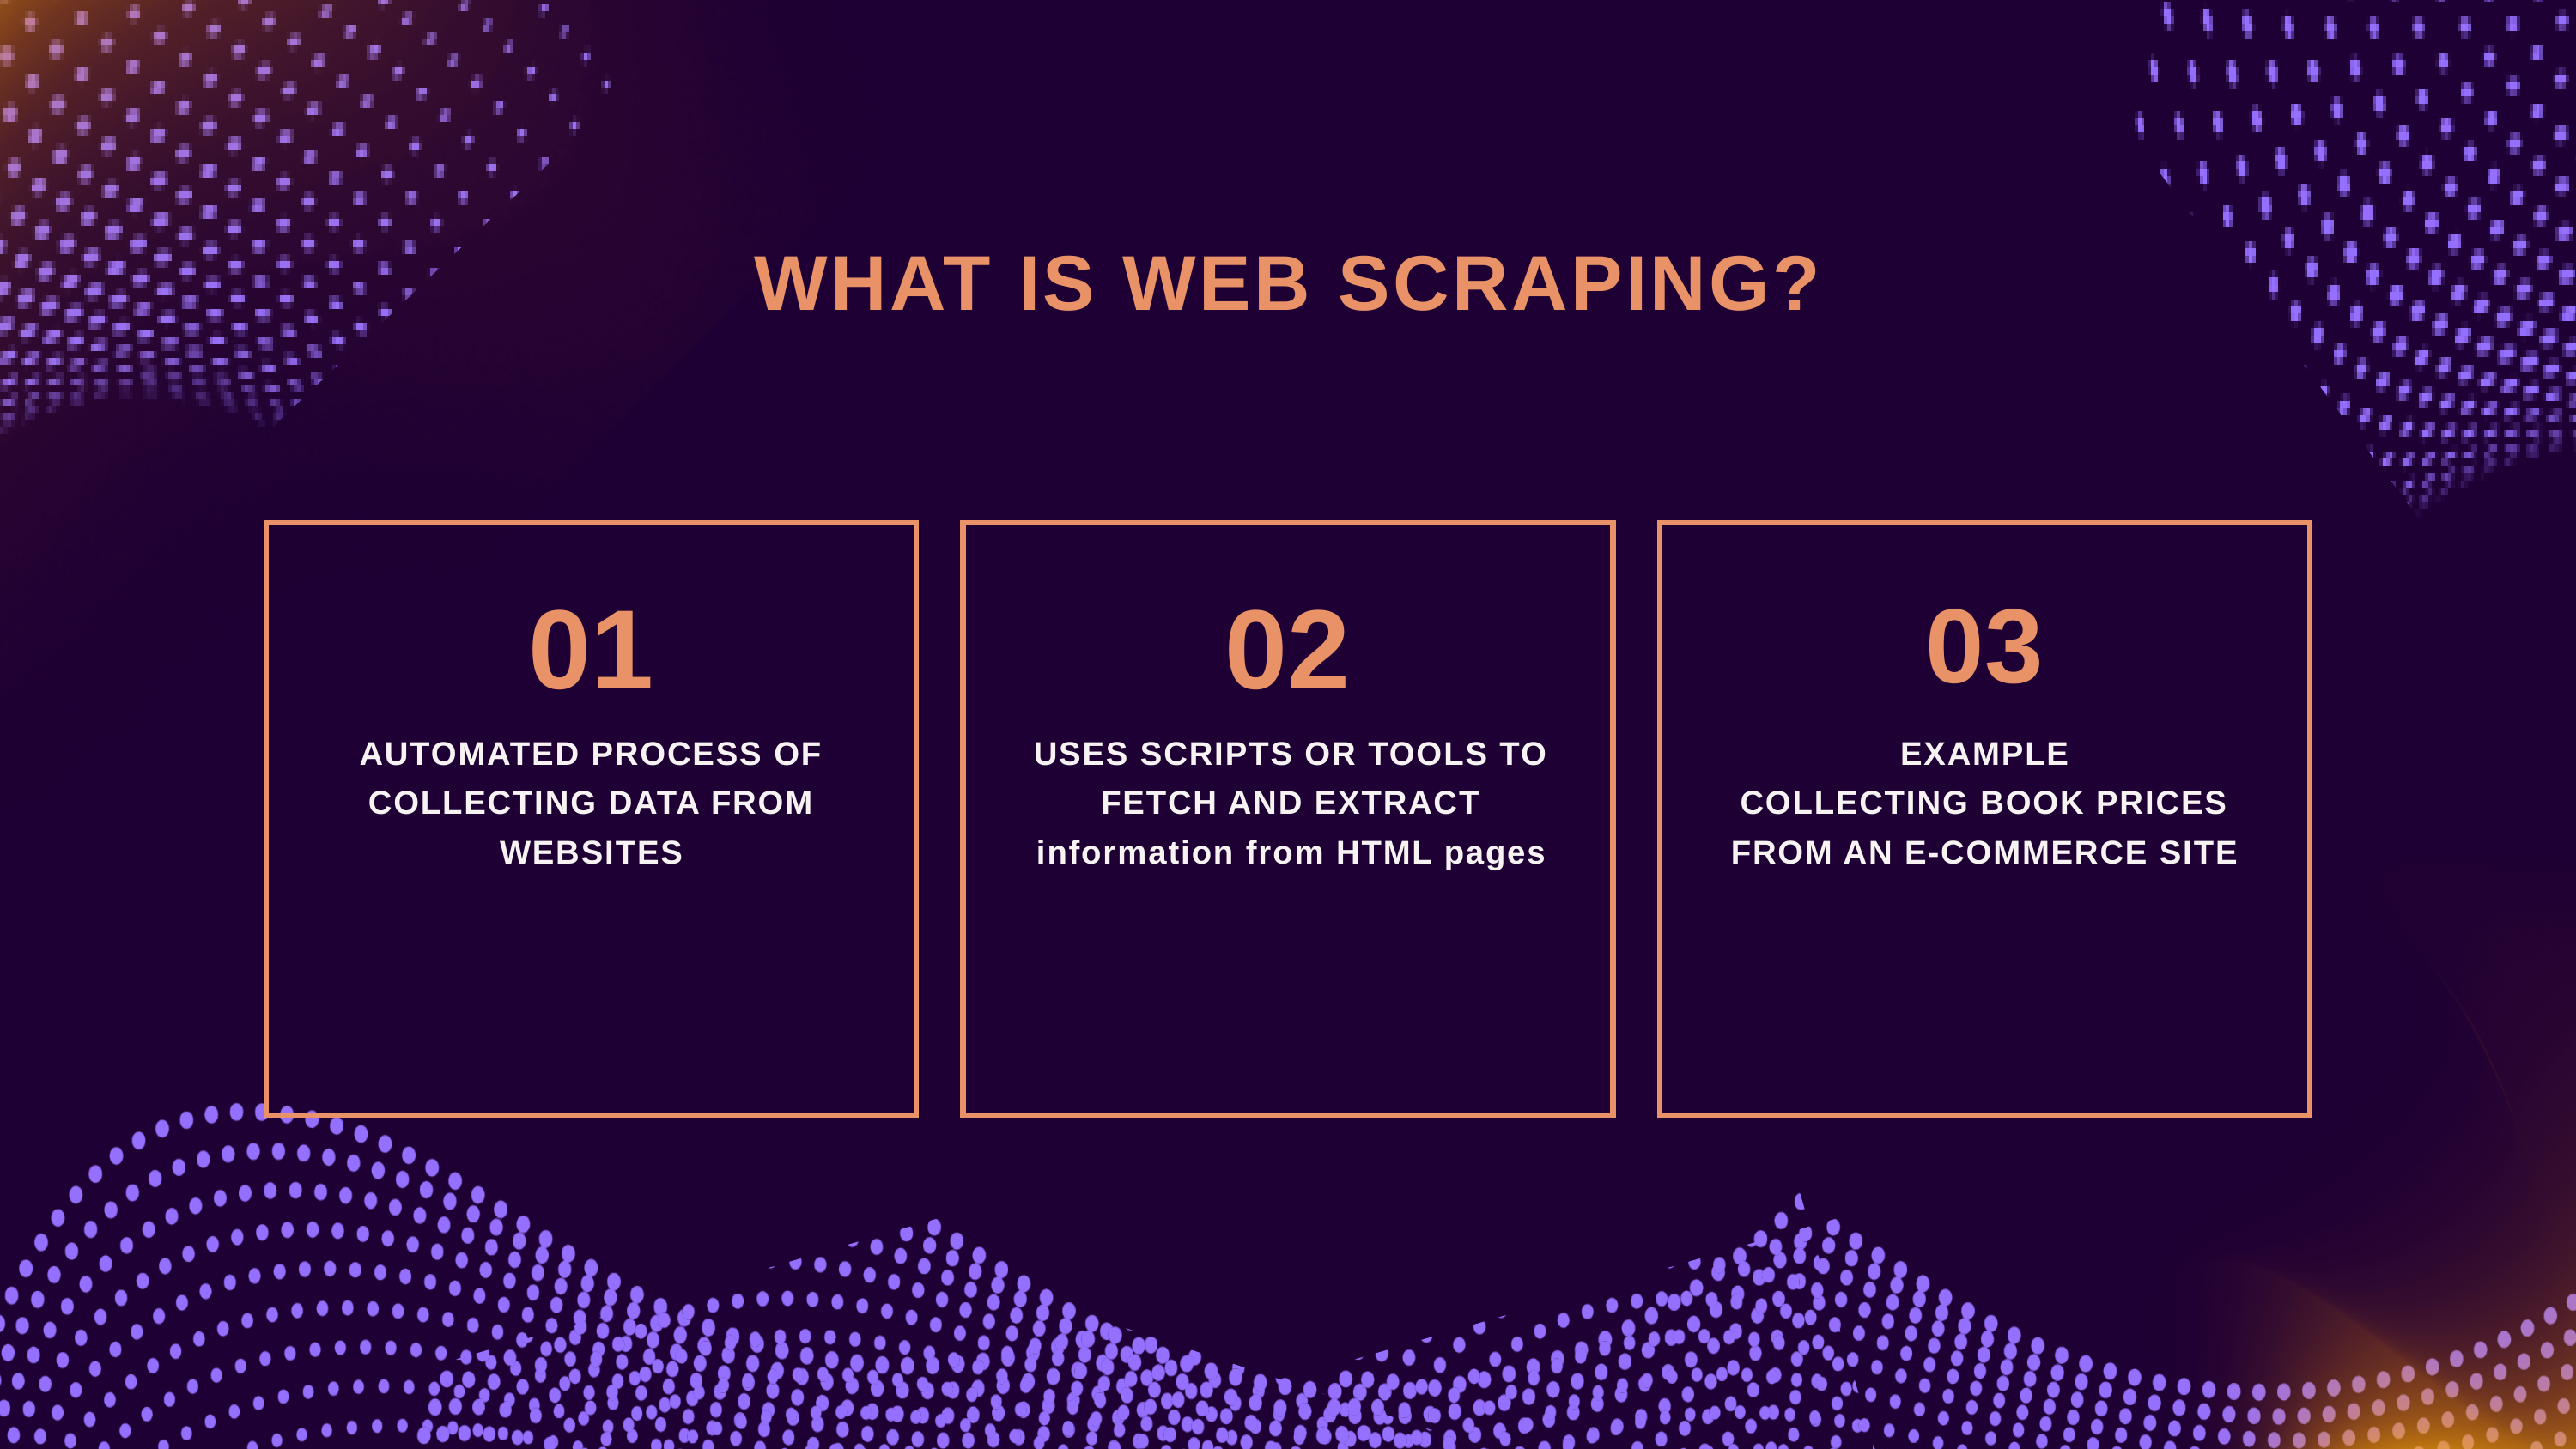

WHAT IS WEB SCRAPING?

01
02
03
AUTOMATED PROCESS OF COLLECTING DATA FROM WEBSITES

USES SCRIPTS OR TOOLS TO FETCH AND EXTRACT information from HTML pages

EXAMPLE
COLLECTING BOOK PRICES FROM AN E-COMMERCE SITE